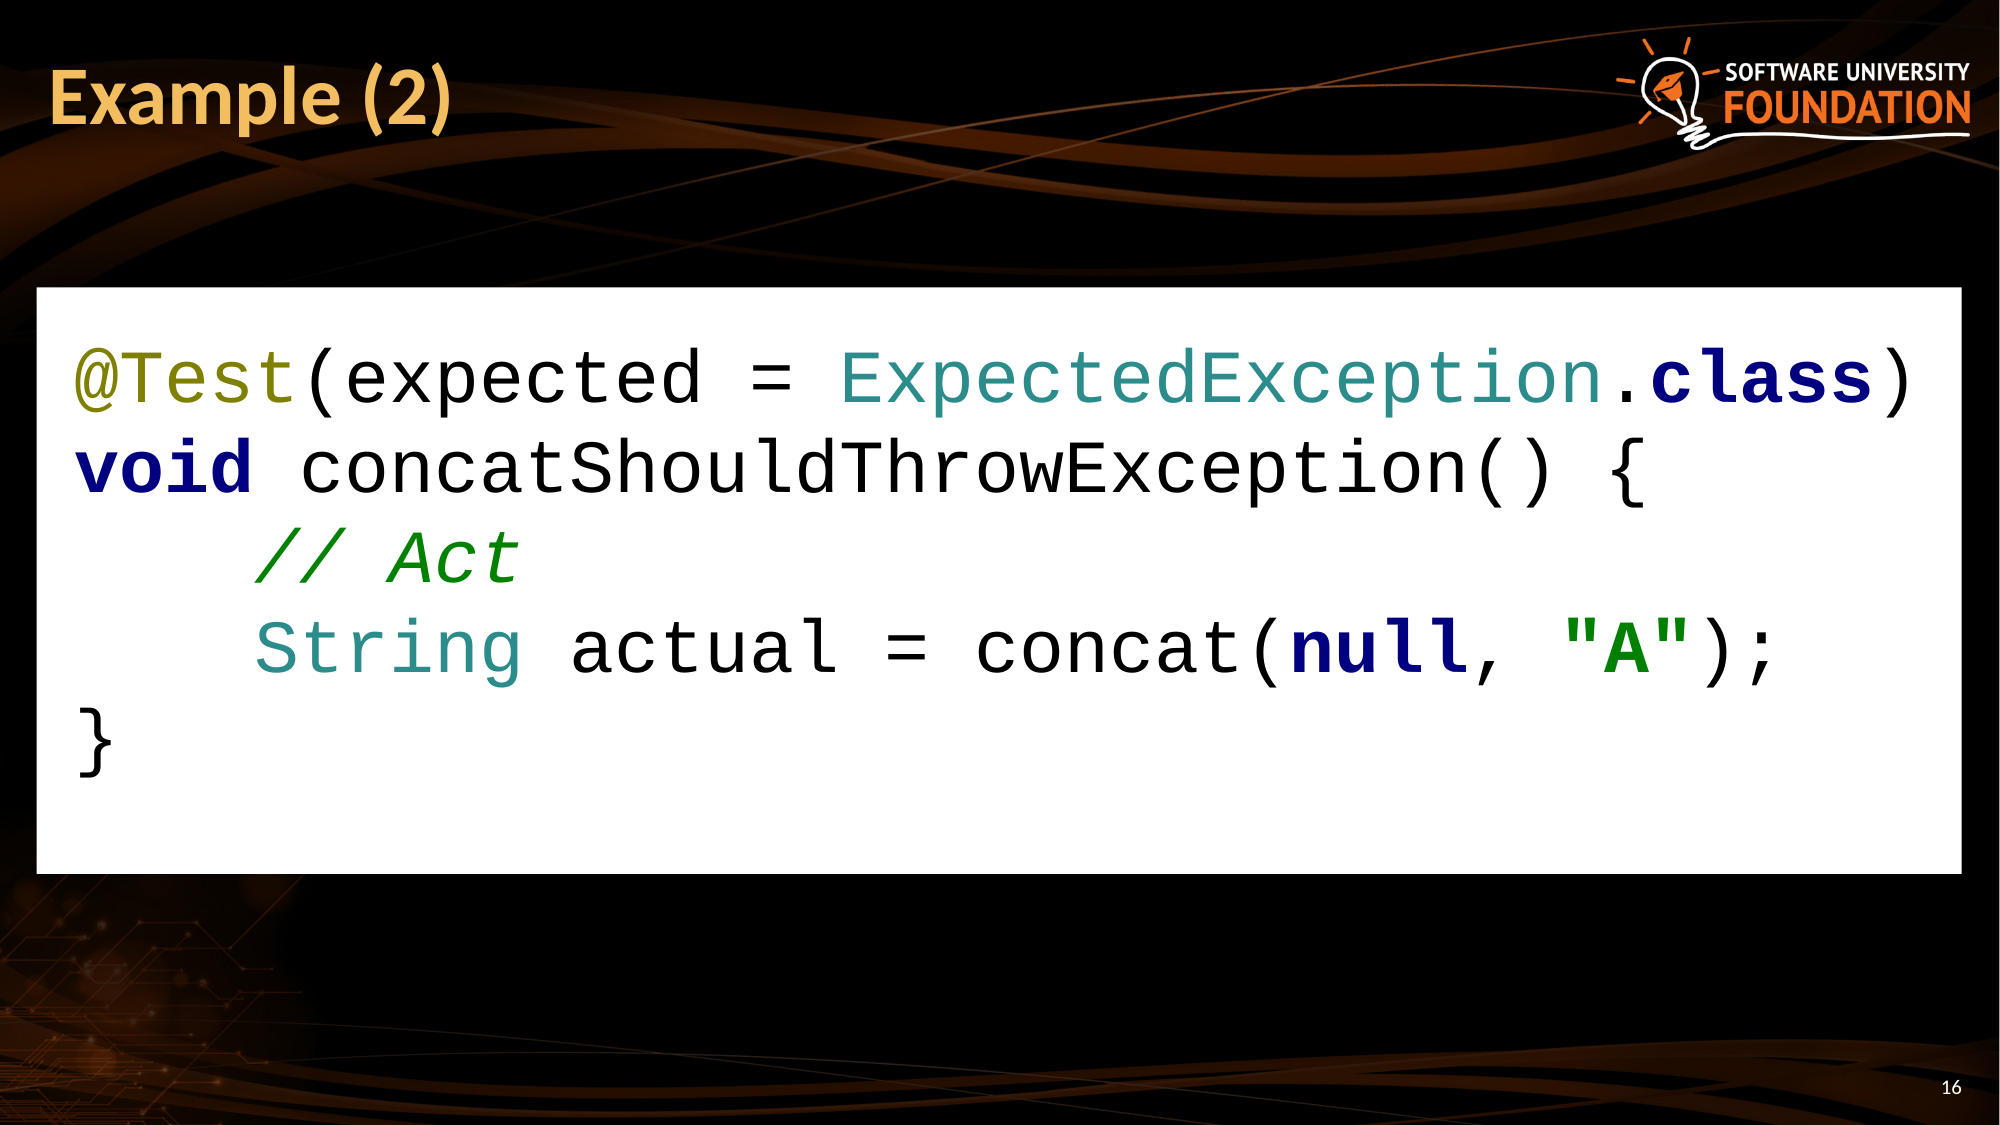

# Example (2)

@Test(expected = ExpectedException.class)
void concatShouldThrowException() {
    // Act
    String actual = concat(null, "A");
}

16